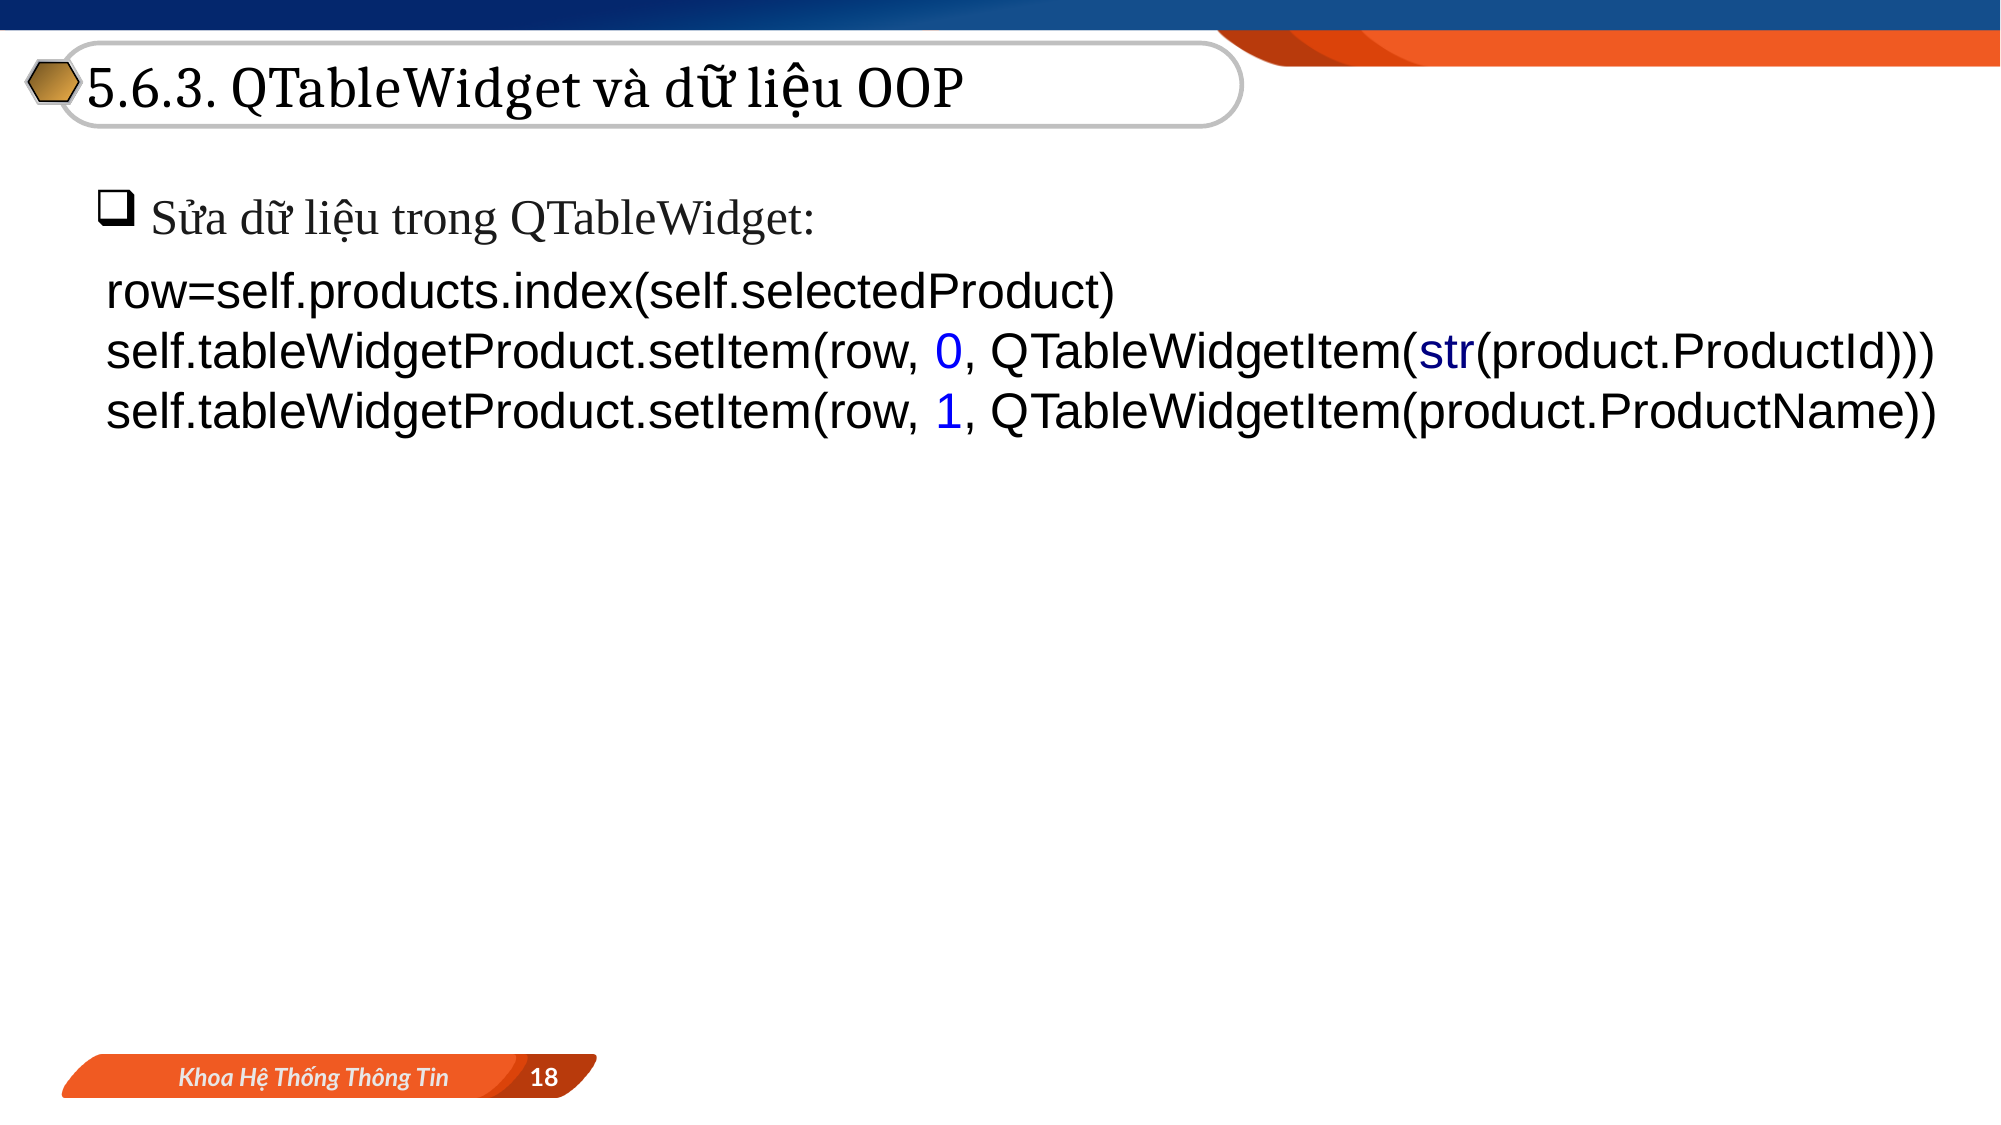

5.6.3. QTableWidget và dữ liệu OOP

Sửa dữ liệu trong QTableWidget:
row=self.products.index(self.selectedProduct)
self.tableWidgetProduct.setItem(row, 0, QTableWidgetItem(str(product.ProductId)))
self.tableWidgetProduct.setItem(row, 1, QTableWidgetItem(product.ProductName))
18
Khoa Hệ Thống Thông Tin